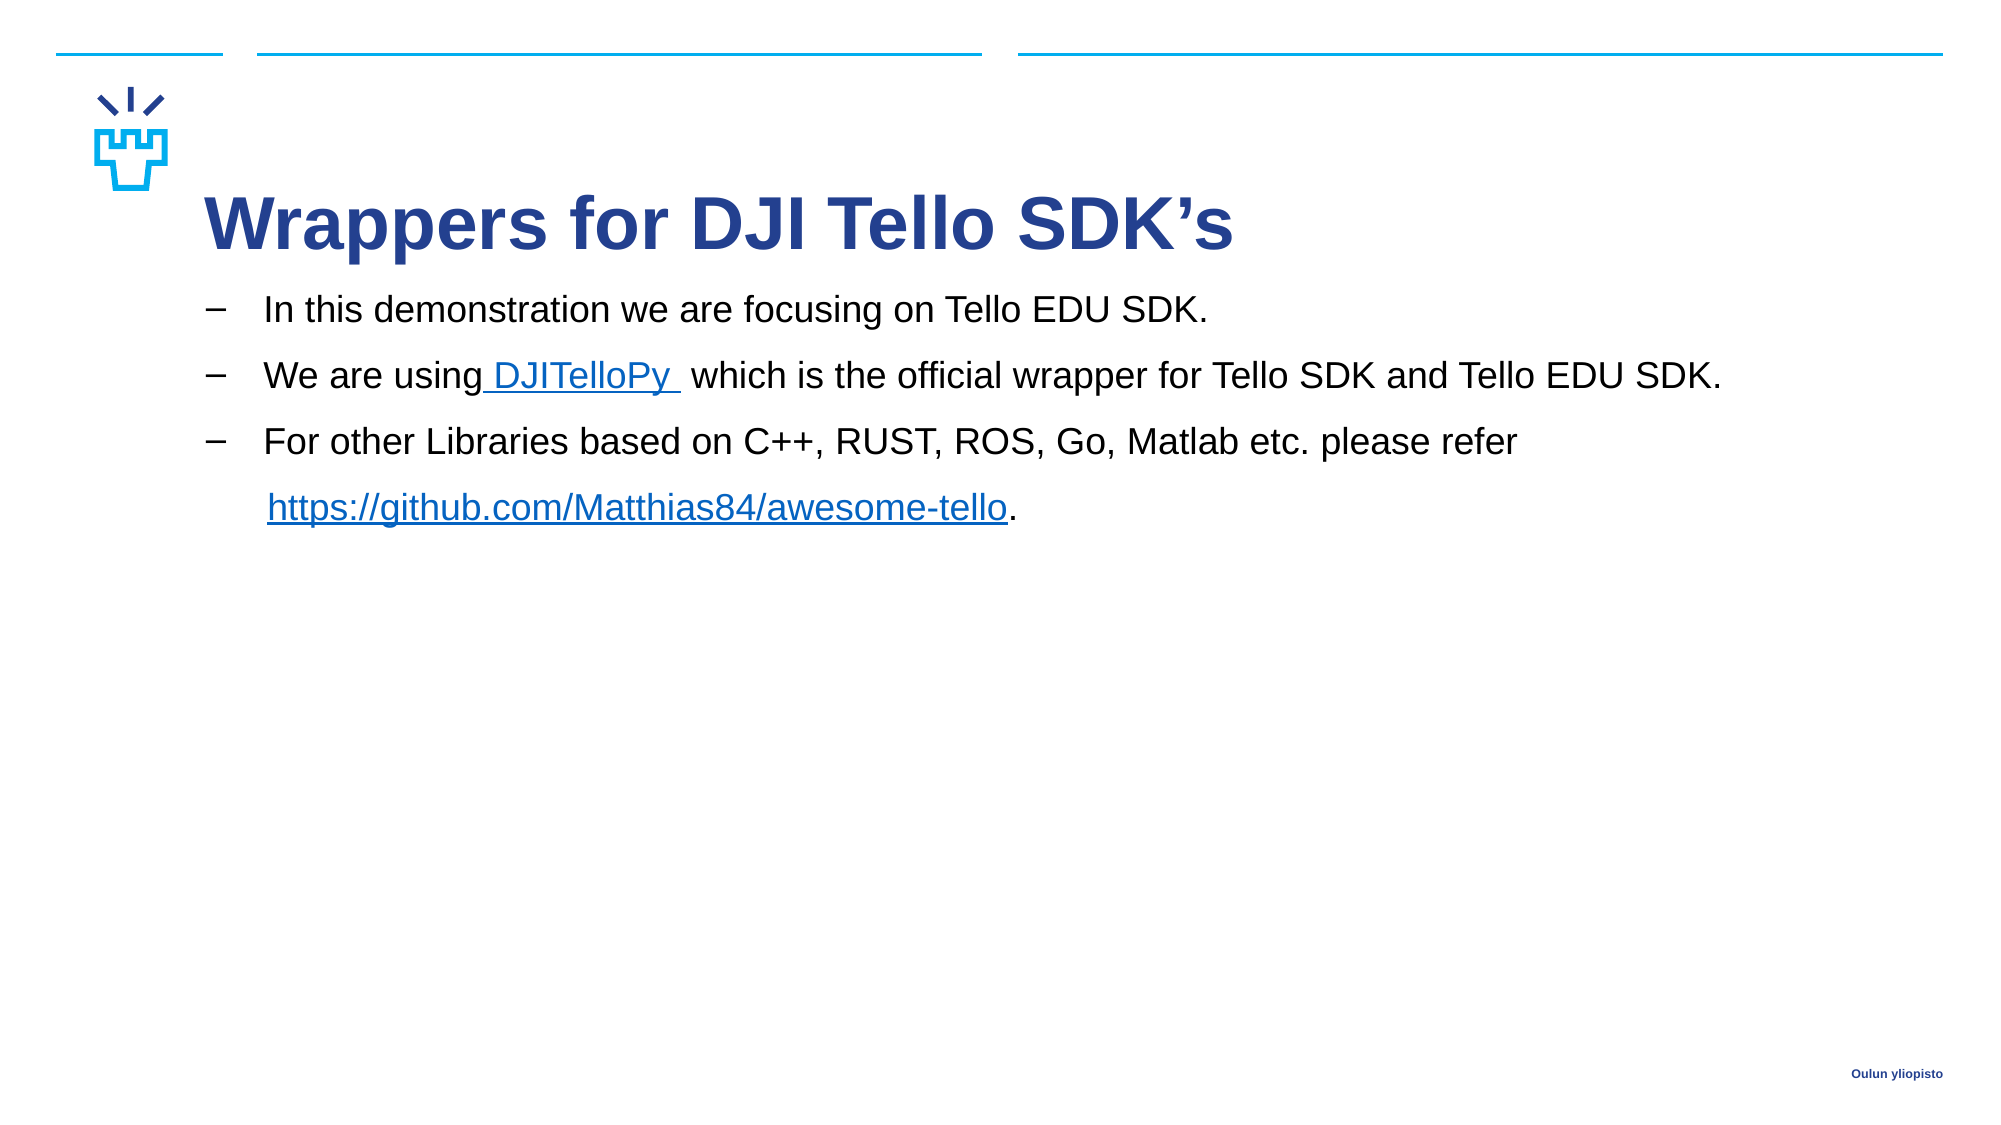

Wrappers for DJI Tello SDK’s
In this demonstration we are focusing on Tello EDU SDK.
We are using DJITelloPy  which is the official wrapper for Tello SDK and Tello EDU SDK.
For other Libraries based on C++, RUST, ROS, Go, Matlab etc. please refer
      https://github.com/Matthias84/awesome-tello.